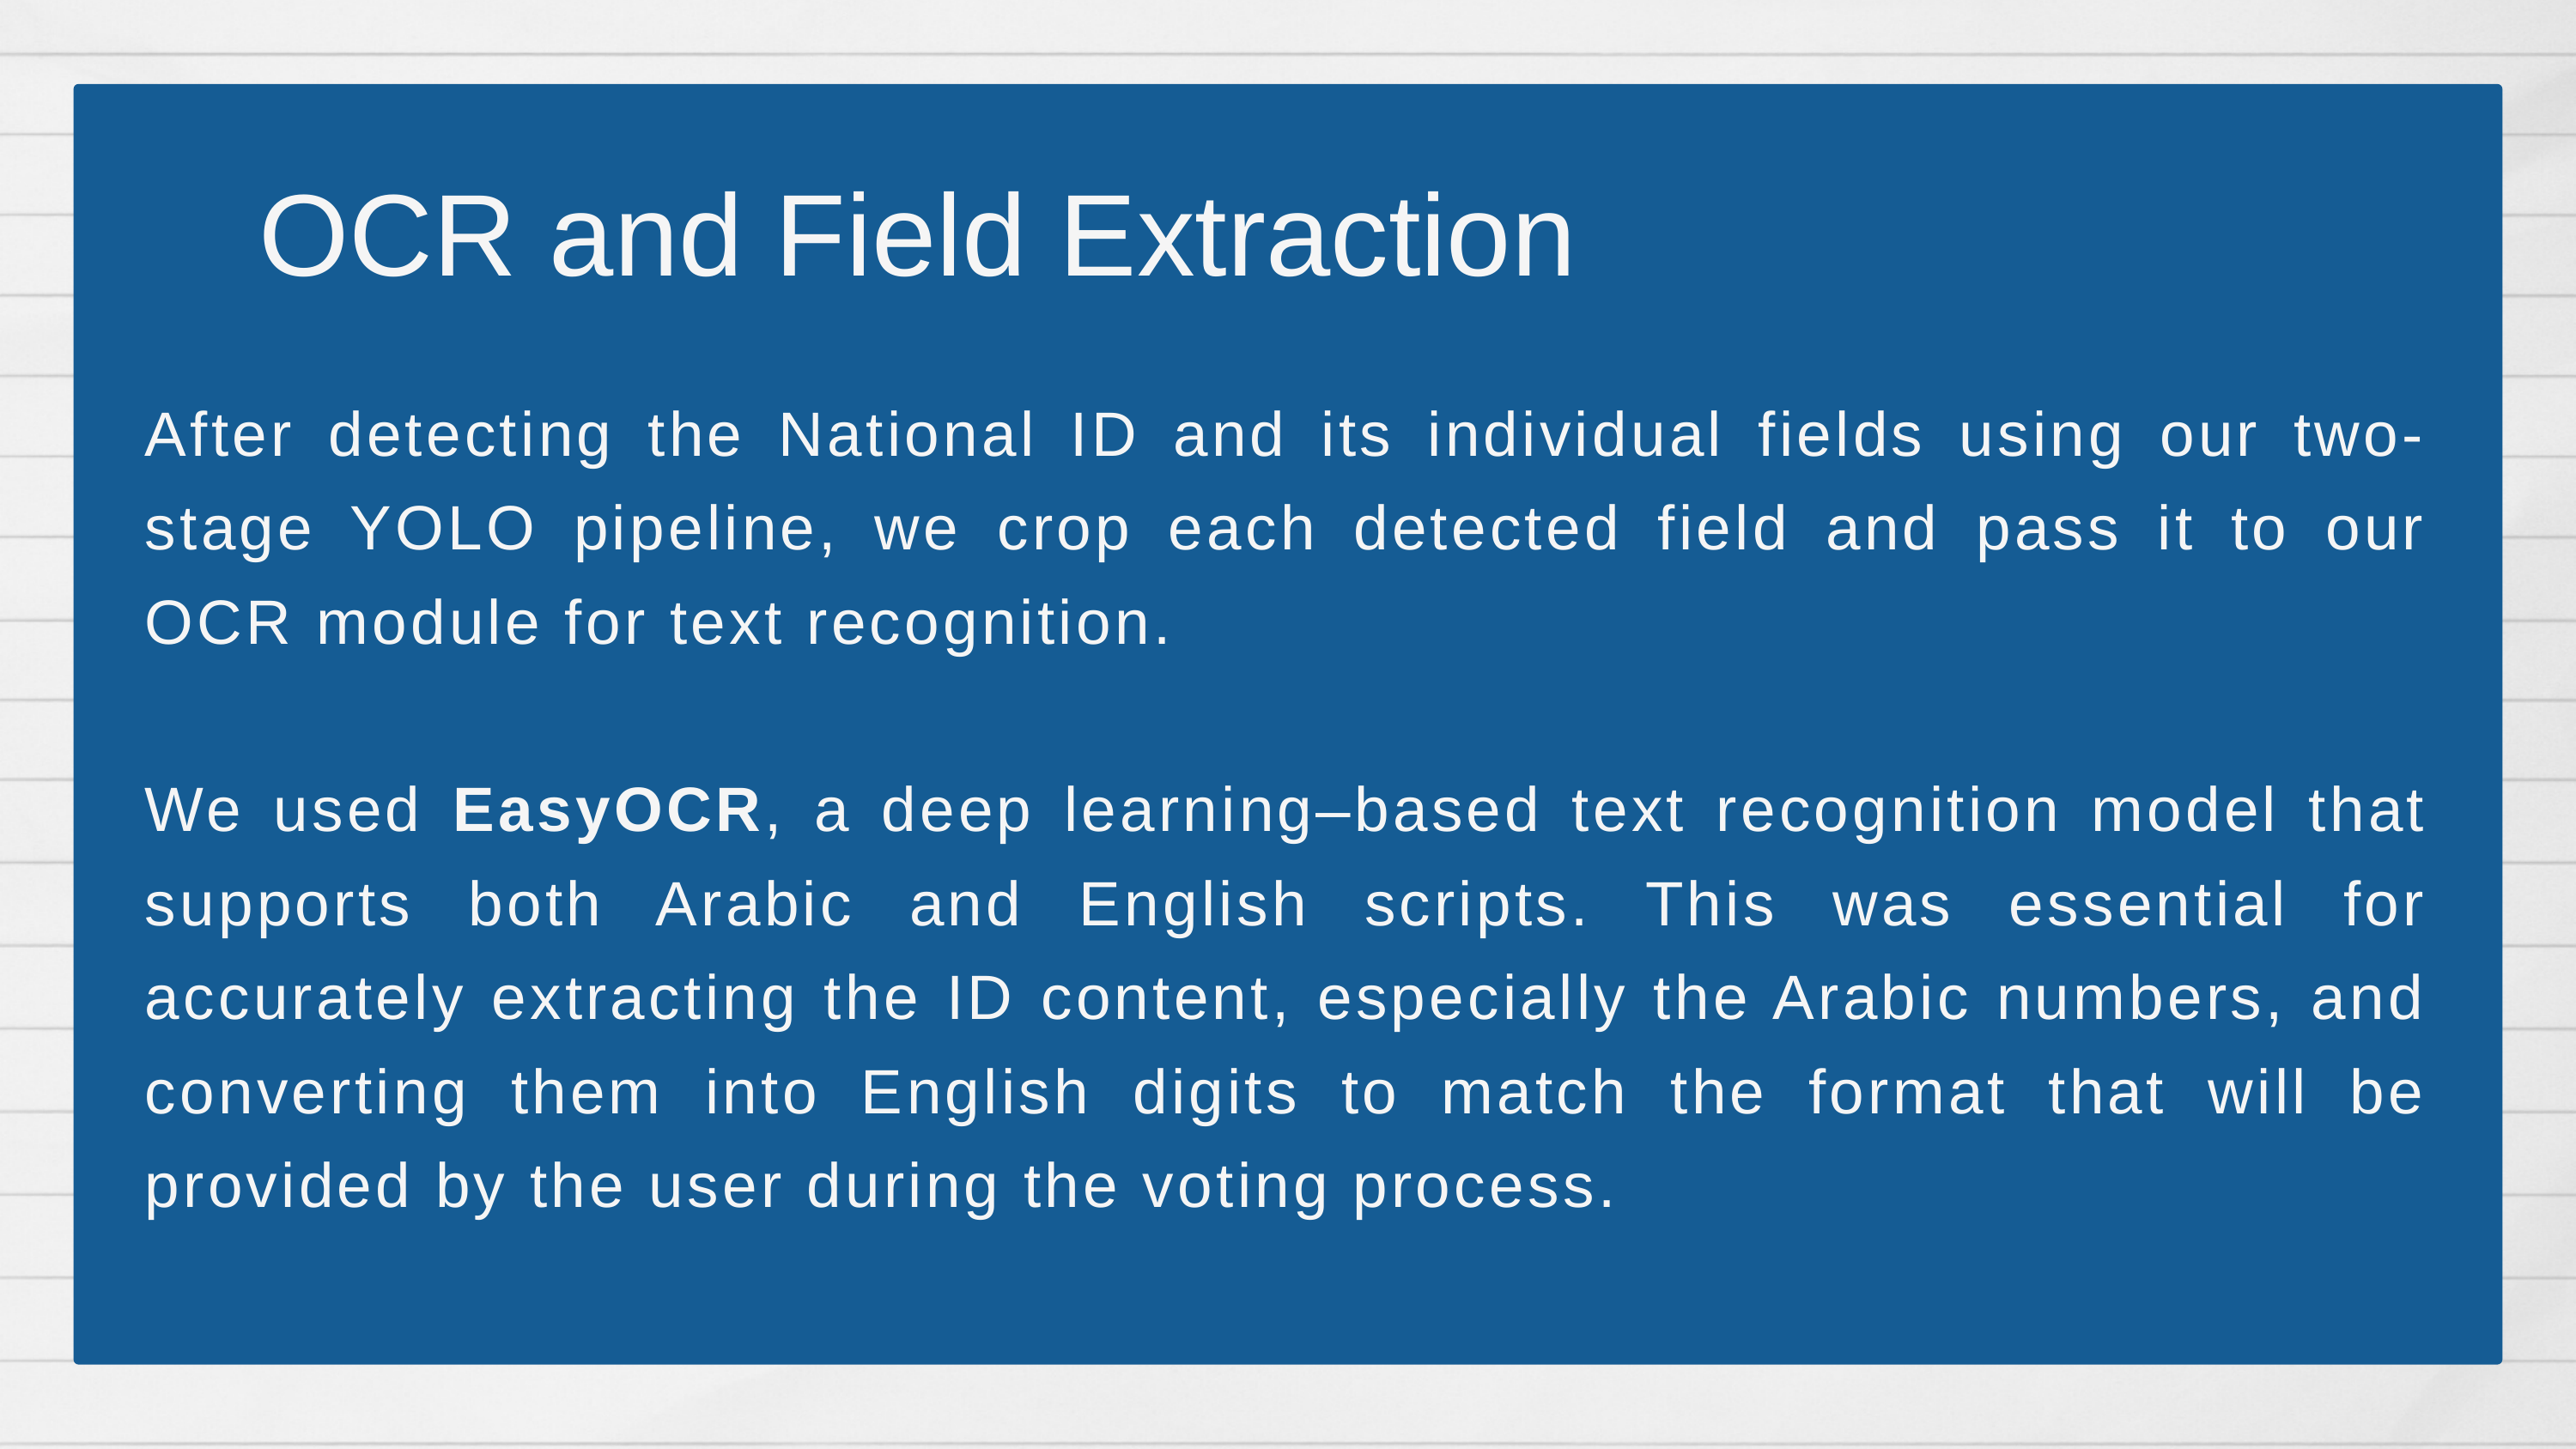

OCR and Field Extraction
After detecting the National ID and its individual fields using our two-stage YOLO pipeline, we crop each detected field and pass it to our OCR module for text recognition.

We used EasyOCR, a deep learning–based text recognition model that supports both Arabic and English scripts. This was essential for accurately extracting the ID content, especially the Arabic numbers, and converting them into English digits to match the format that will be provided by the user during the voting process.